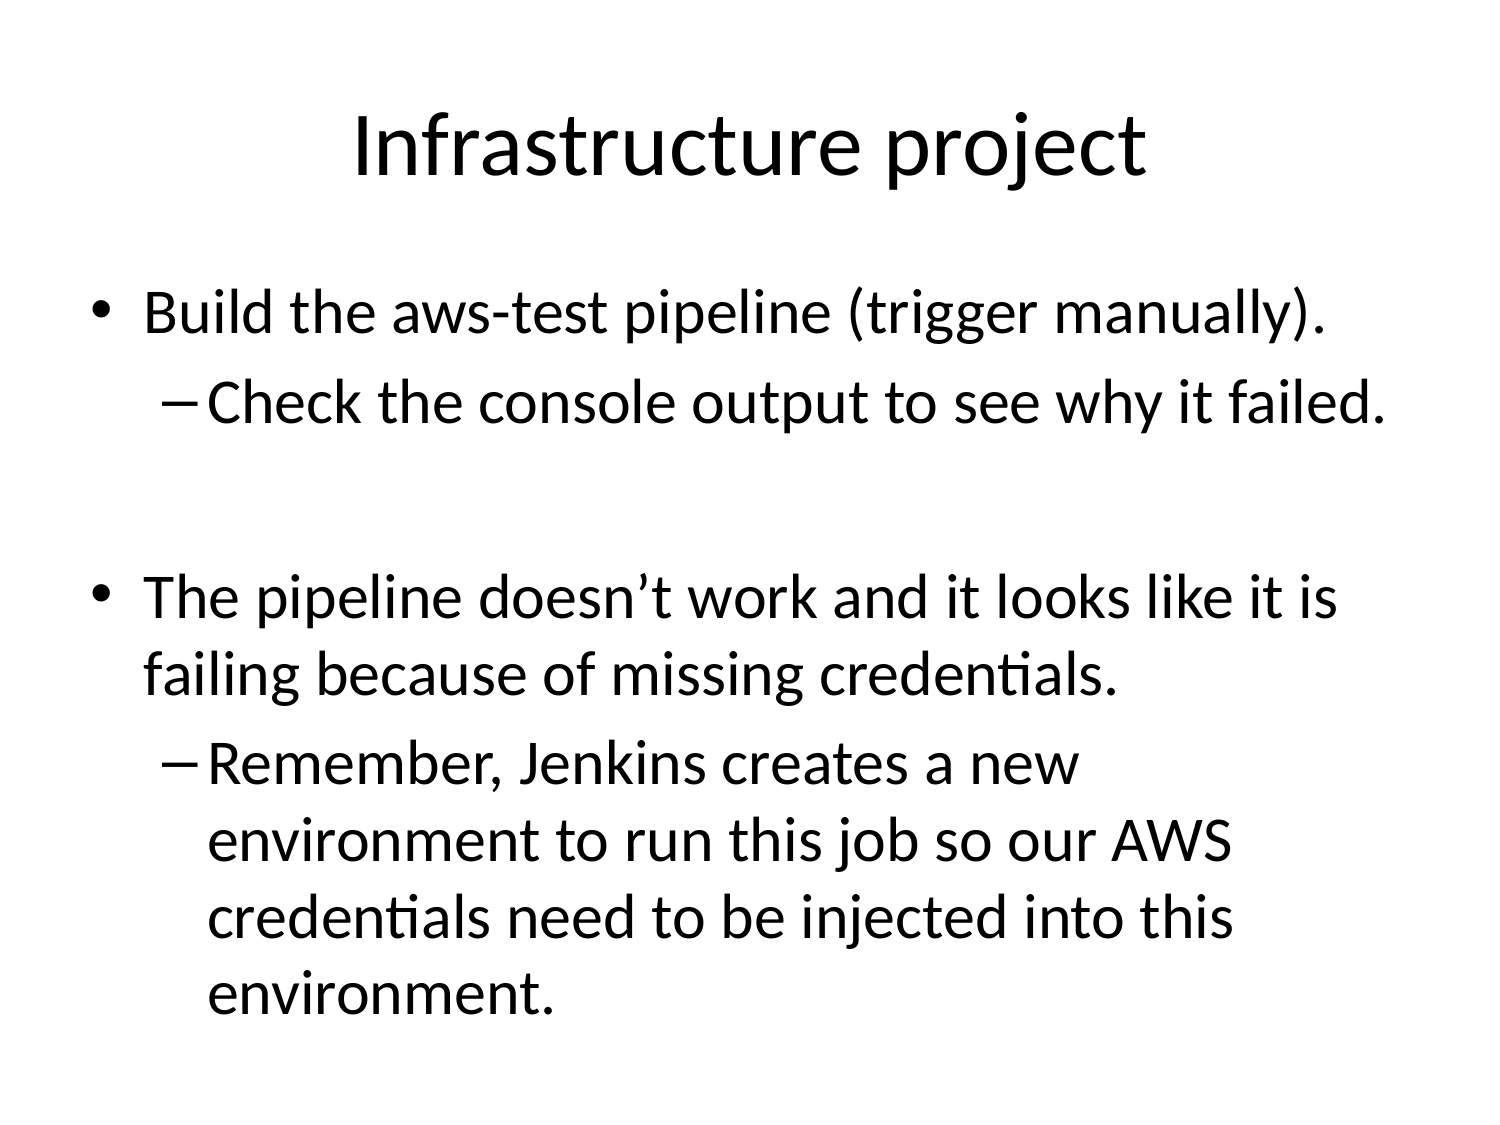

# Infrastructure project
Build the aws-test pipeline (trigger manually).
Check the console output to see why it failed.

The pipeline doesn’t work and it looks like it is failing because of missing credentials.
Remember, Jenkins creates a new environment to run this job so our AWS credentials need to be injected into this environment.